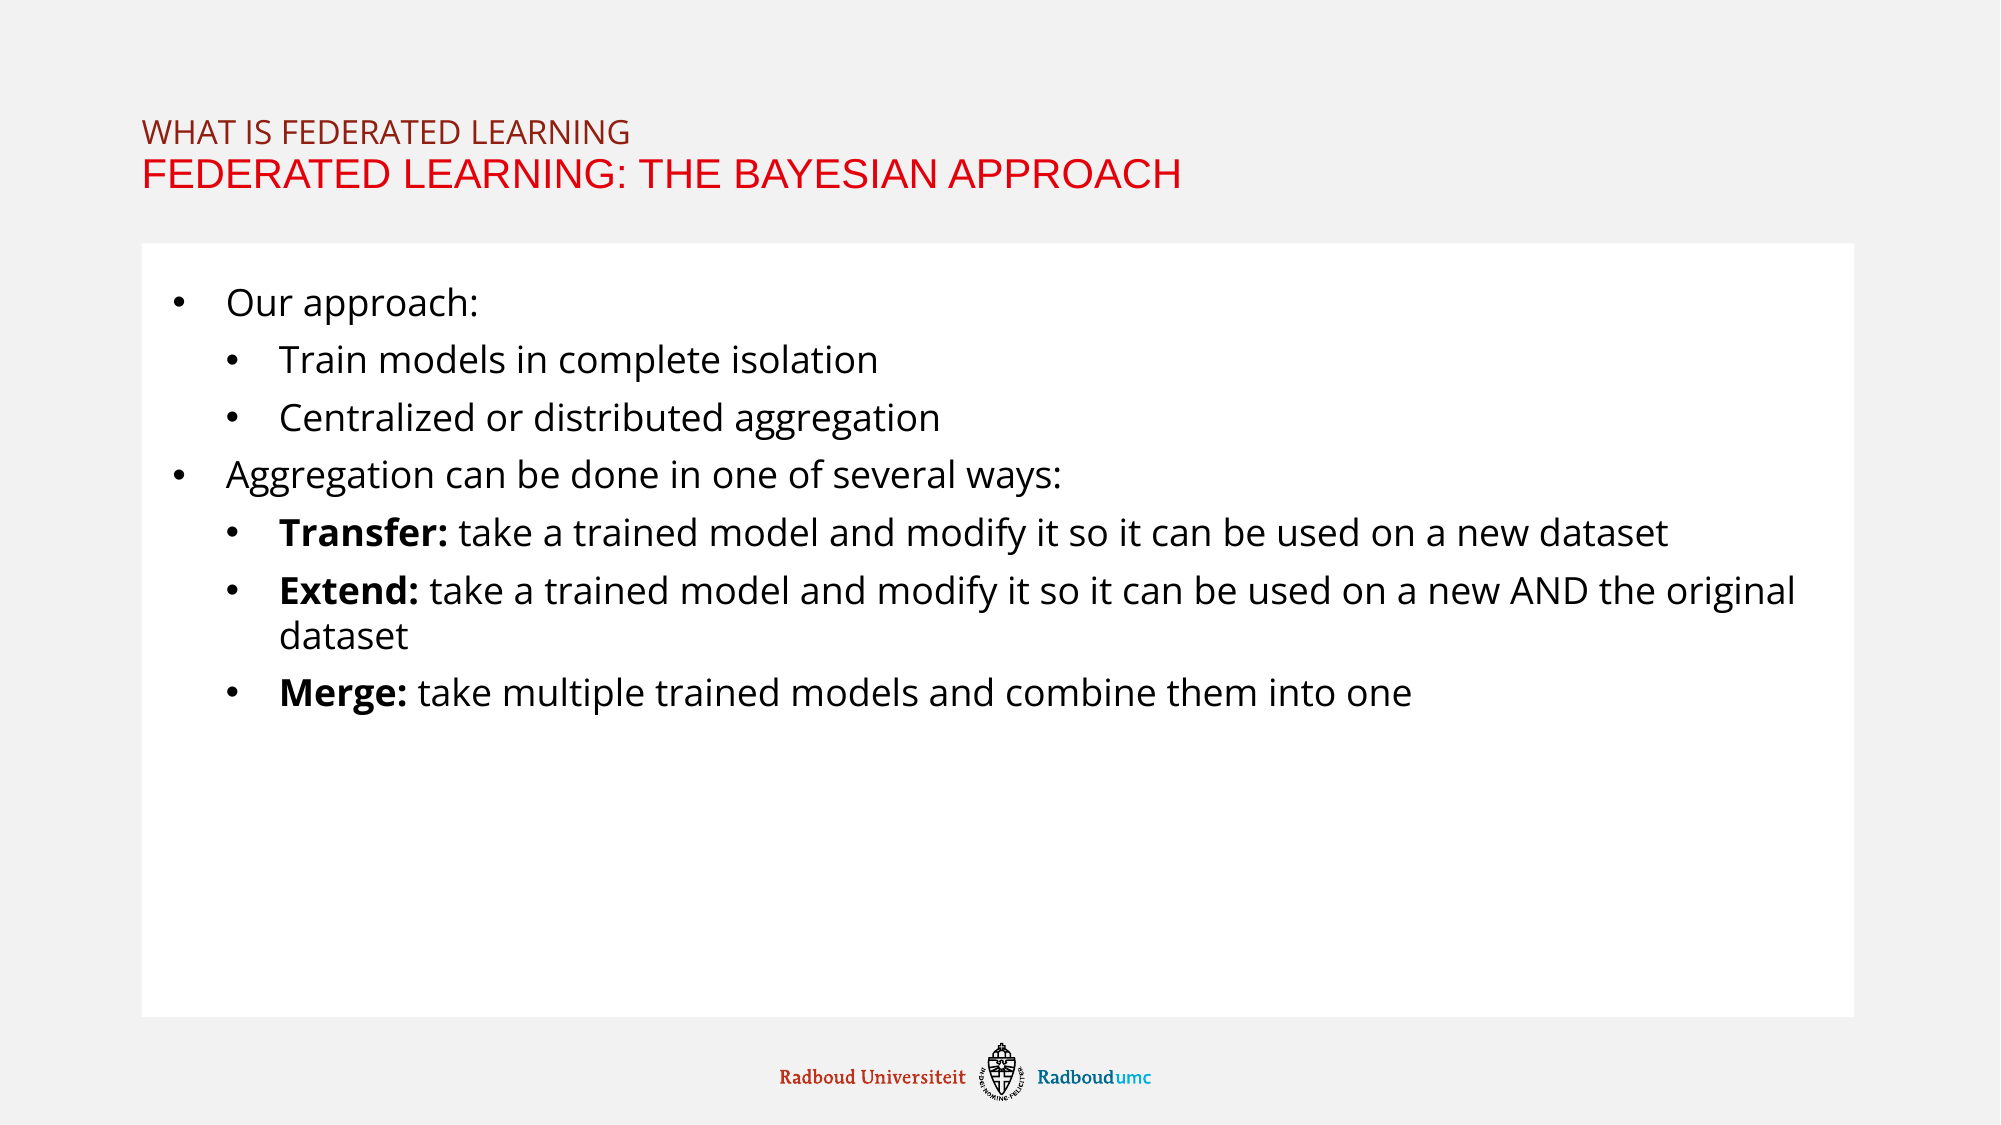

What is federated learning
# Federated learning: the bayesian approach
Our approach:
Train models in complete isolation
Centralized or distributed aggregation
Aggregation can be done in one of several ways:
Transfer: take a trained model and modify it so it can be used on a new dataset
Extend: take a trained model and modify it so it can be used on a new AND the original dataset
Merge: take multiple trained models and combine them into one